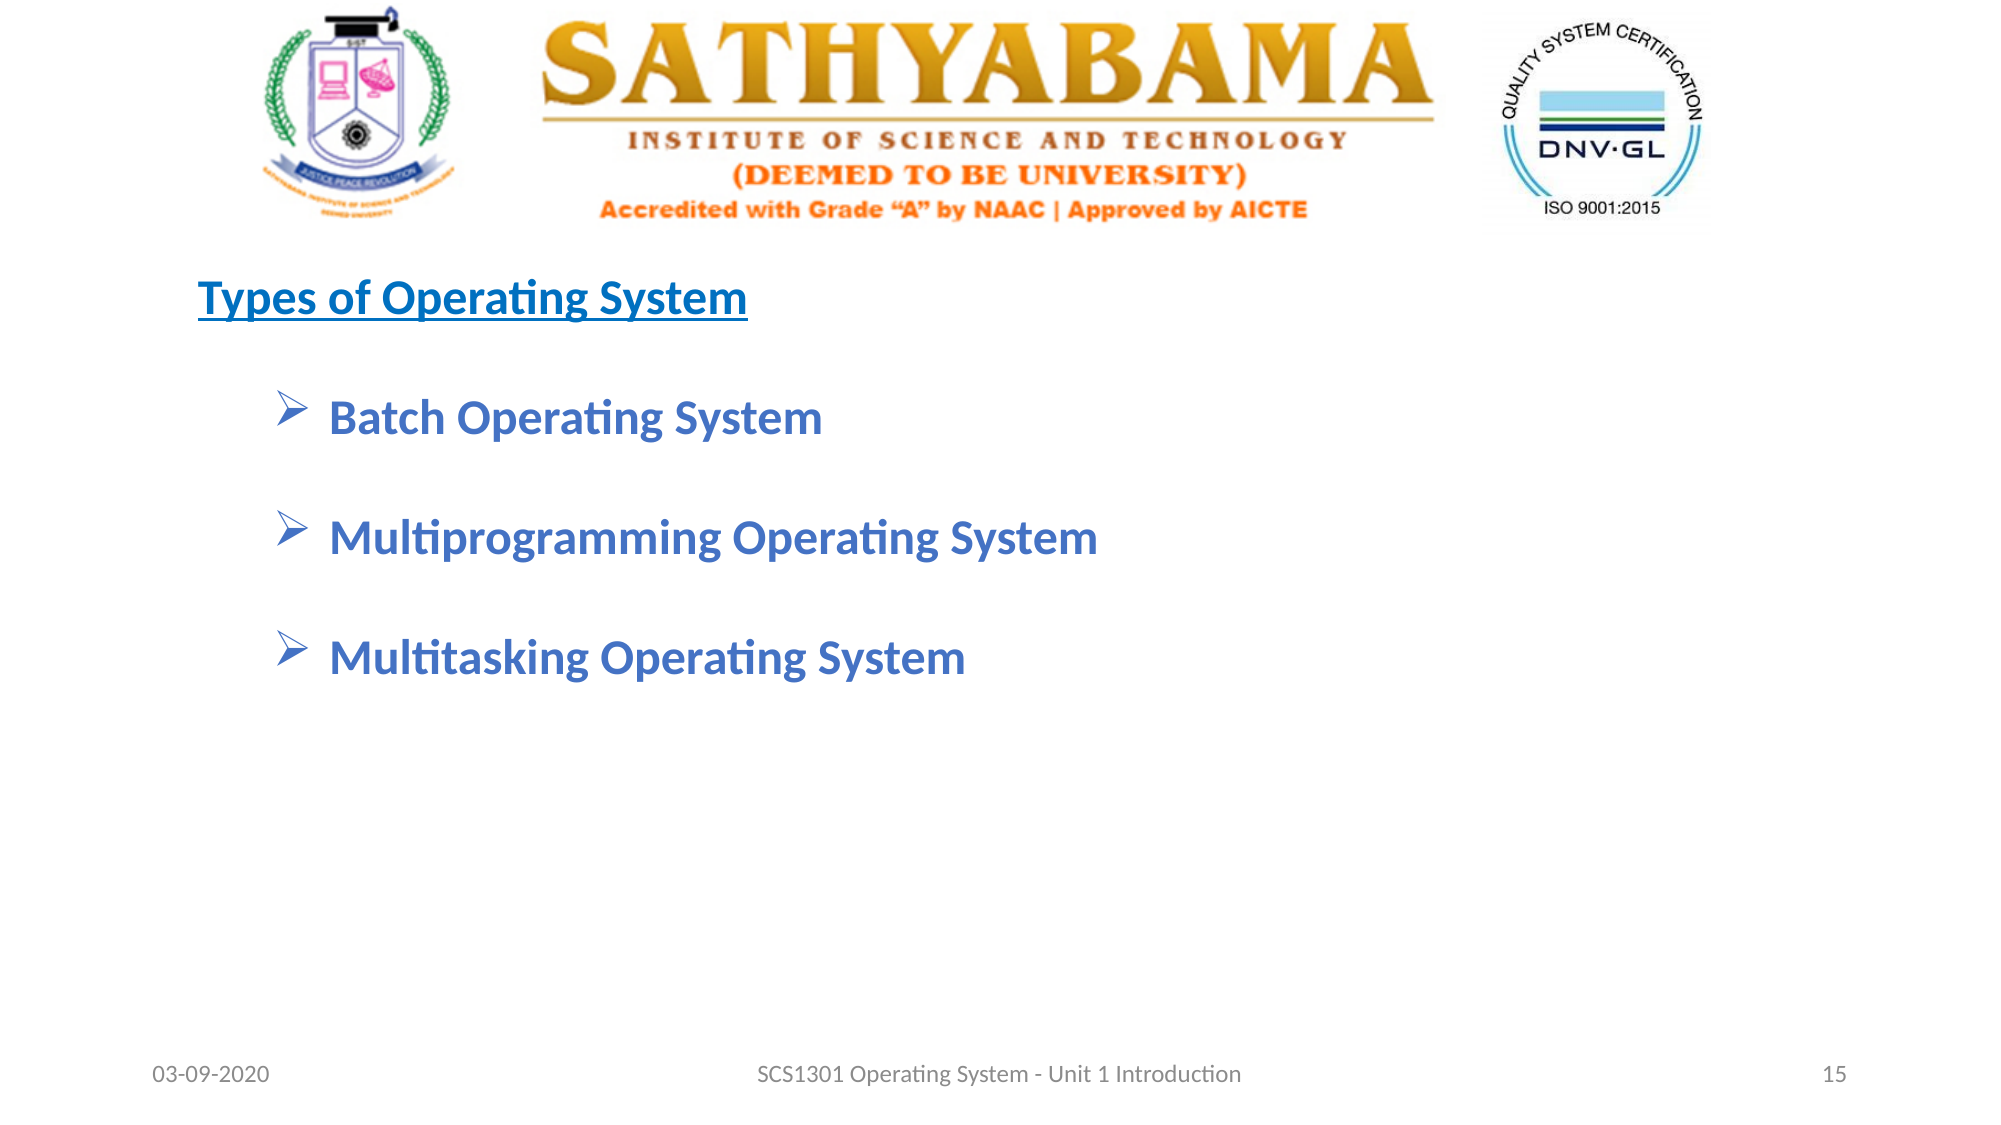

Types of Operating System

Batch Operating System

Multiprogramming Operating System

Multitasking Operating System

03-09-2020
SCS1301 Operating System - Unit 1 Introduction
15